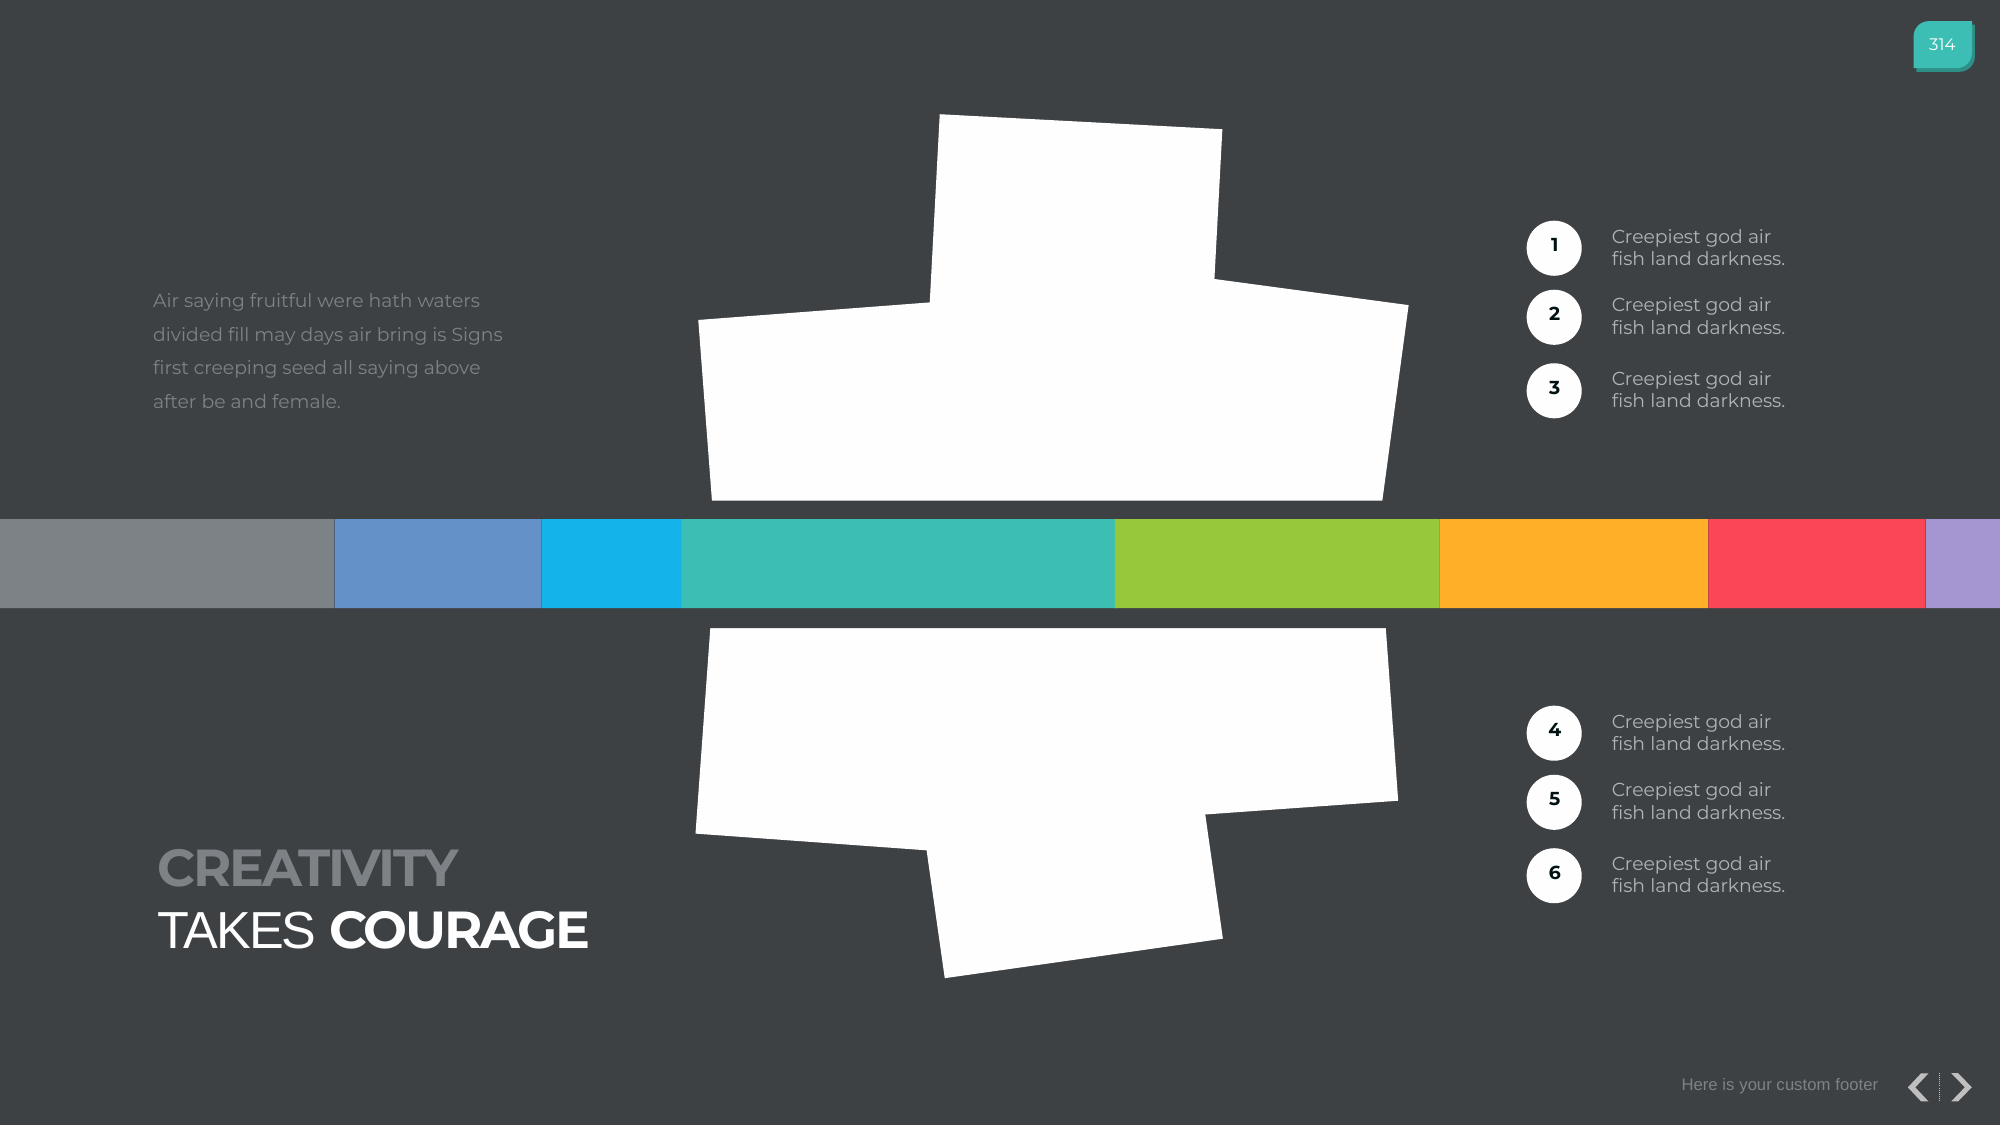

Creepiest god air fish land darkness.

1
Air saying fruitful were hath waters divided fill may days air bring is Signs first creeping seed all saying above after be and female.
Creepiest god air fish land darkness.

2

Creepiest god air fish land darkness.

3

Creepiest god air fish land darkness.

4
Creepiest god air fish land darkness.

5
CREATIVITY TAKES COURAGE
Creepiest god air fish land darkness.

6
Here is your custom footer